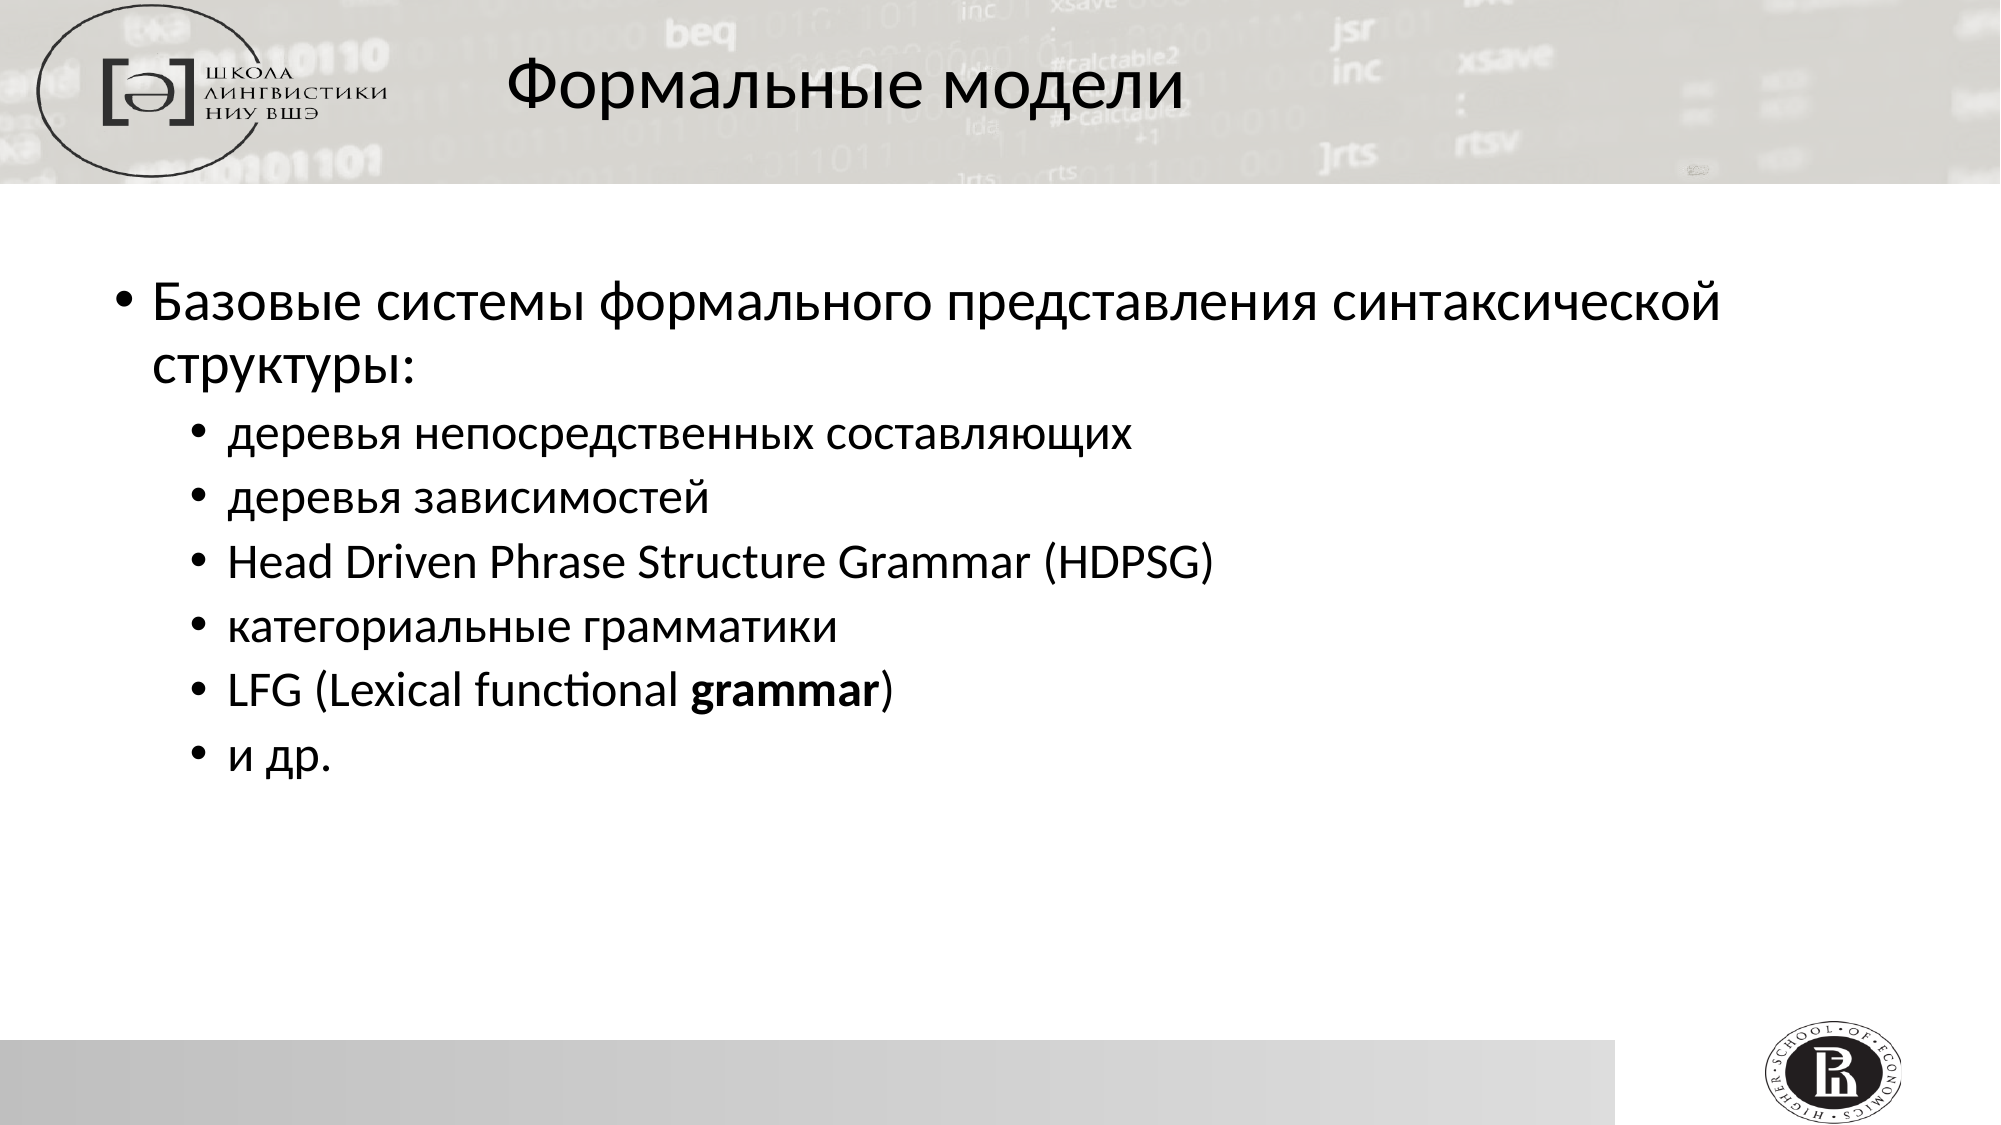

Формальные модели
Базовые системы формального представления синтаксической структуры:
деревья непосредственных составляющих
деревья зависимостей
Head Driven Phrase Structure Grammar (HDPSG)
категориальные грамматики
LFG (Lexical functional grammar)
и др.